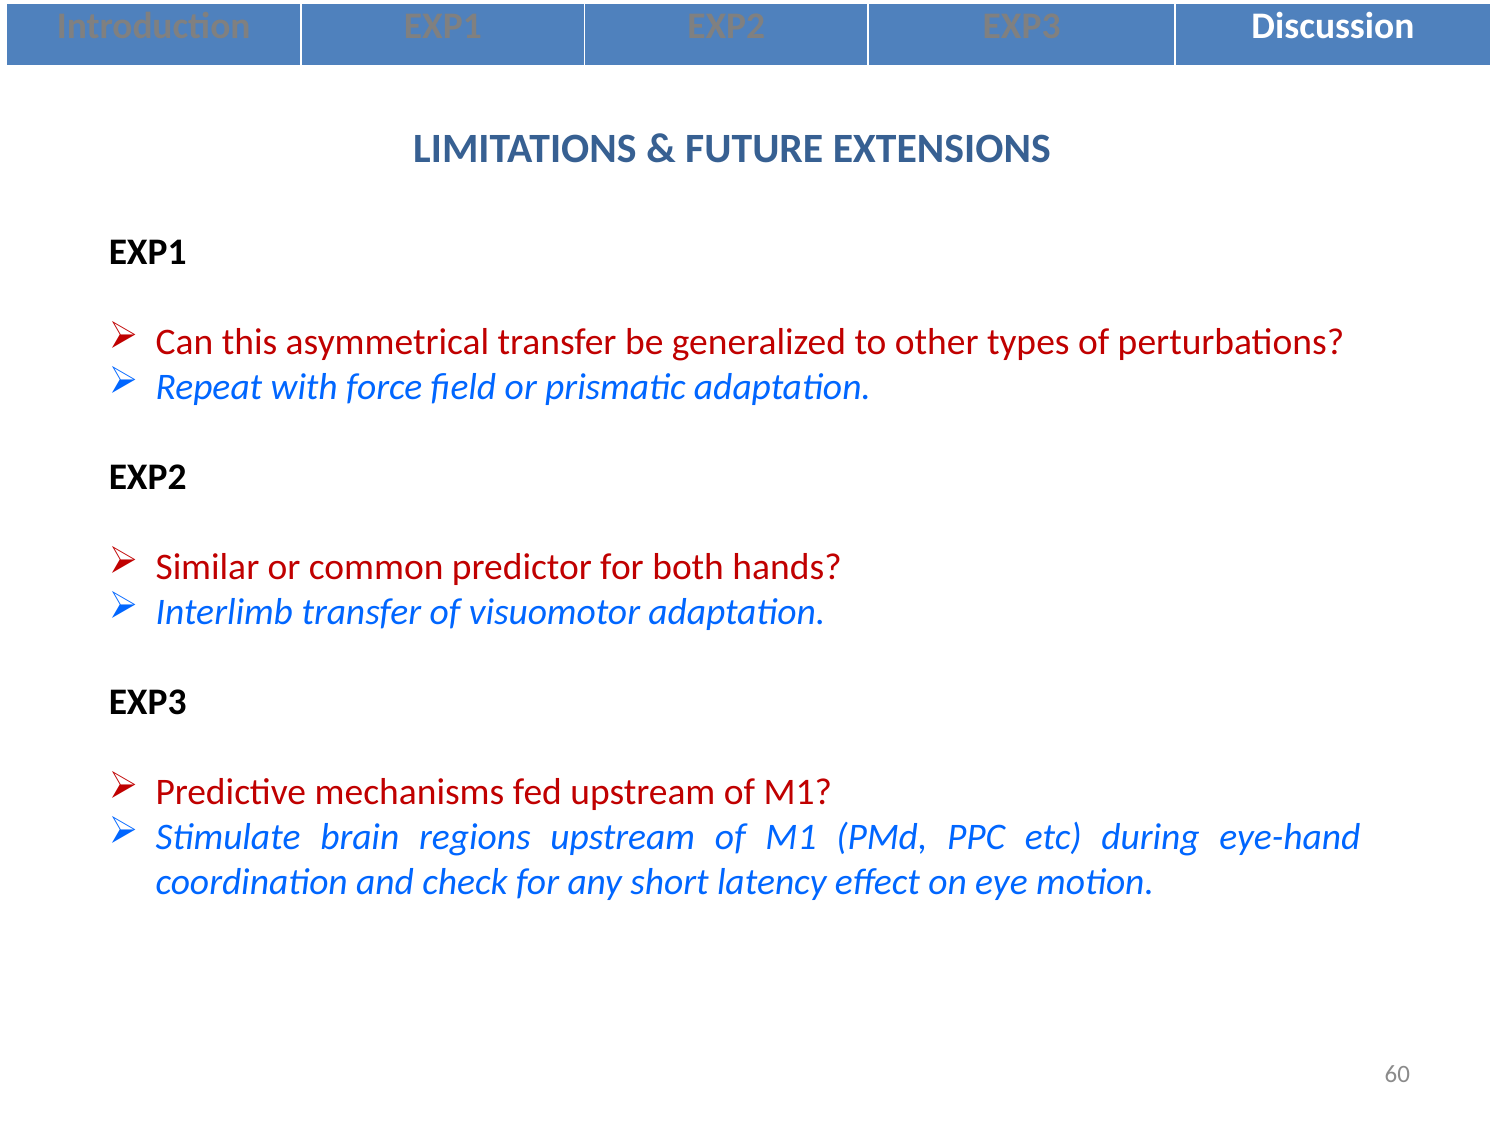

| Introduction | EXP1 | EXP2 | EXP3 | Discussion |
| --- | --- | --- | --- | --- |
LIMITATIONS & FUTURE EXTENSIONS
EXP1

Can this asymmetrical transfer be generalized to other types of perturbations?
Repeat with force field or prismatic adaptation.

EXP2

Similar or common predictor for both hands?
Interlimb transfer of visuomotor adaptation.

EXP3

Predictive mechanisms fed upstream of M1?
Stimulate brain regions upstream of M1 (PMd, PPC etc) during eye-hand coordination and check for any short latency effect on eye motion.

60